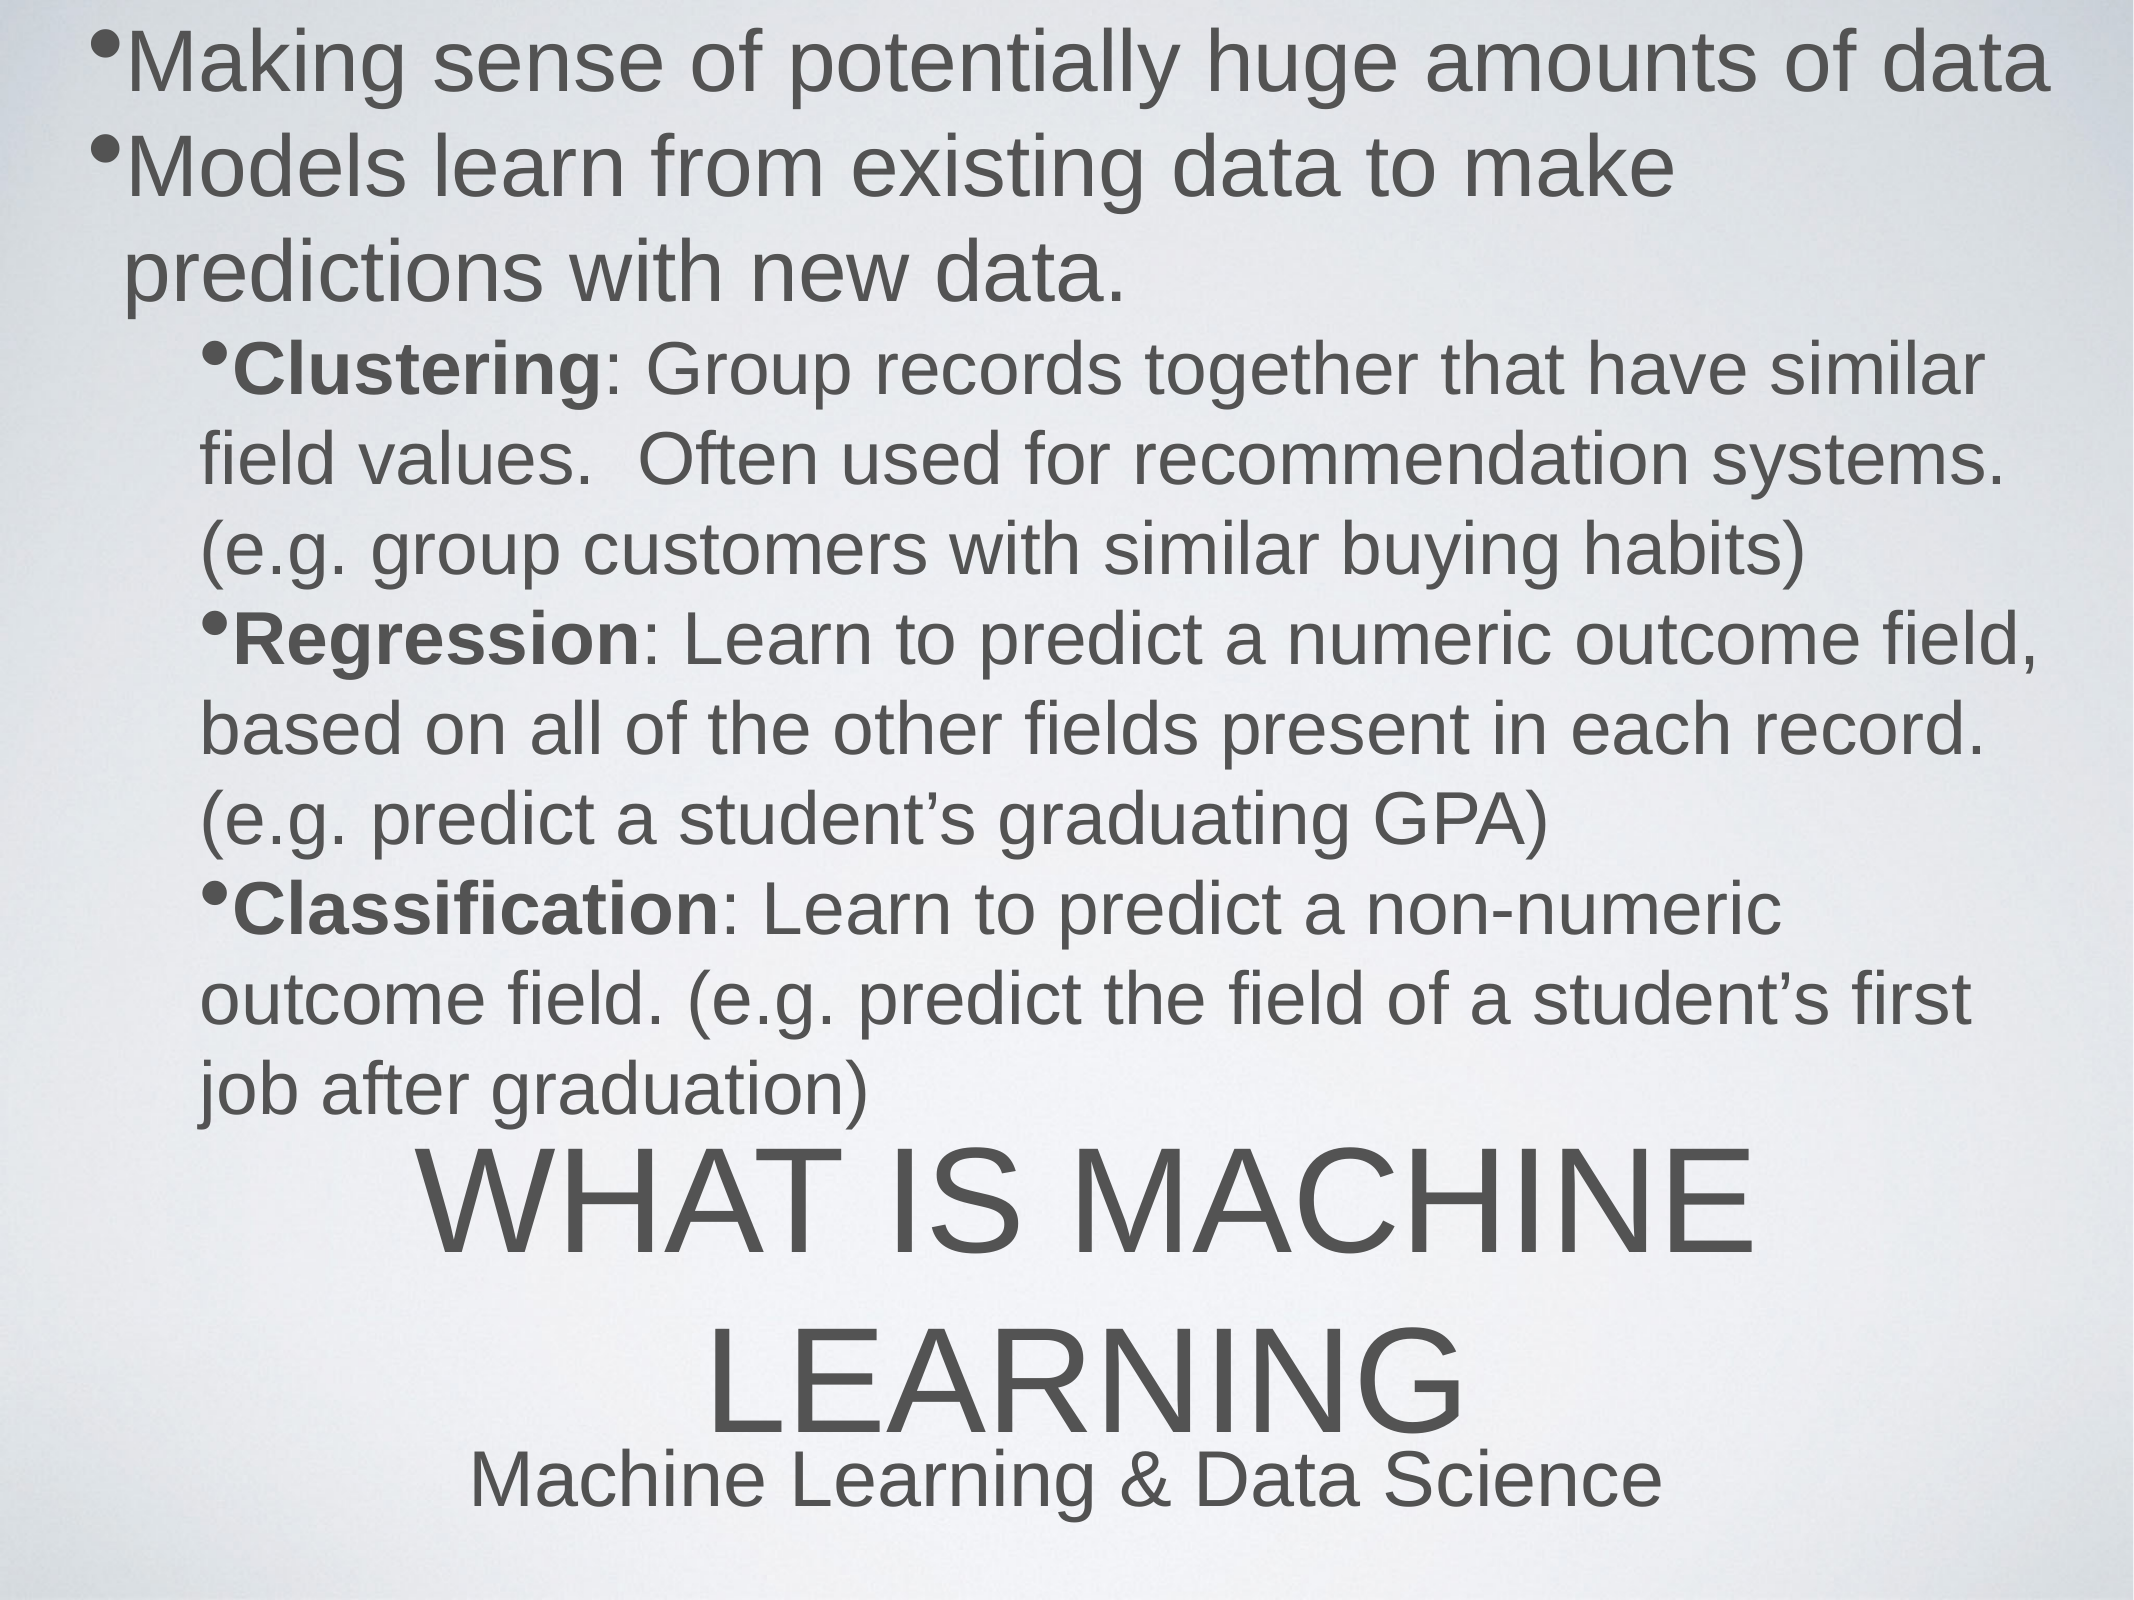

Making sense of potentially huge amounts of data
Models learn from existing data to make predictions with new data.
Clustering: Group records together that have similar  field values.  Often used for recommendation systems. (e.g. group customers with similar buying habits)
Regression: Learn to predict a numeric outcome field, based on all of the other fields present in each record.  (e.g. predict a student’s graduating GPA)
Classification: Learn to predict a non-numeric outcome field. (e.g. predict the field of a student’s first job after graduation)
# What is Machine Learning
Machine Learning & Data Science